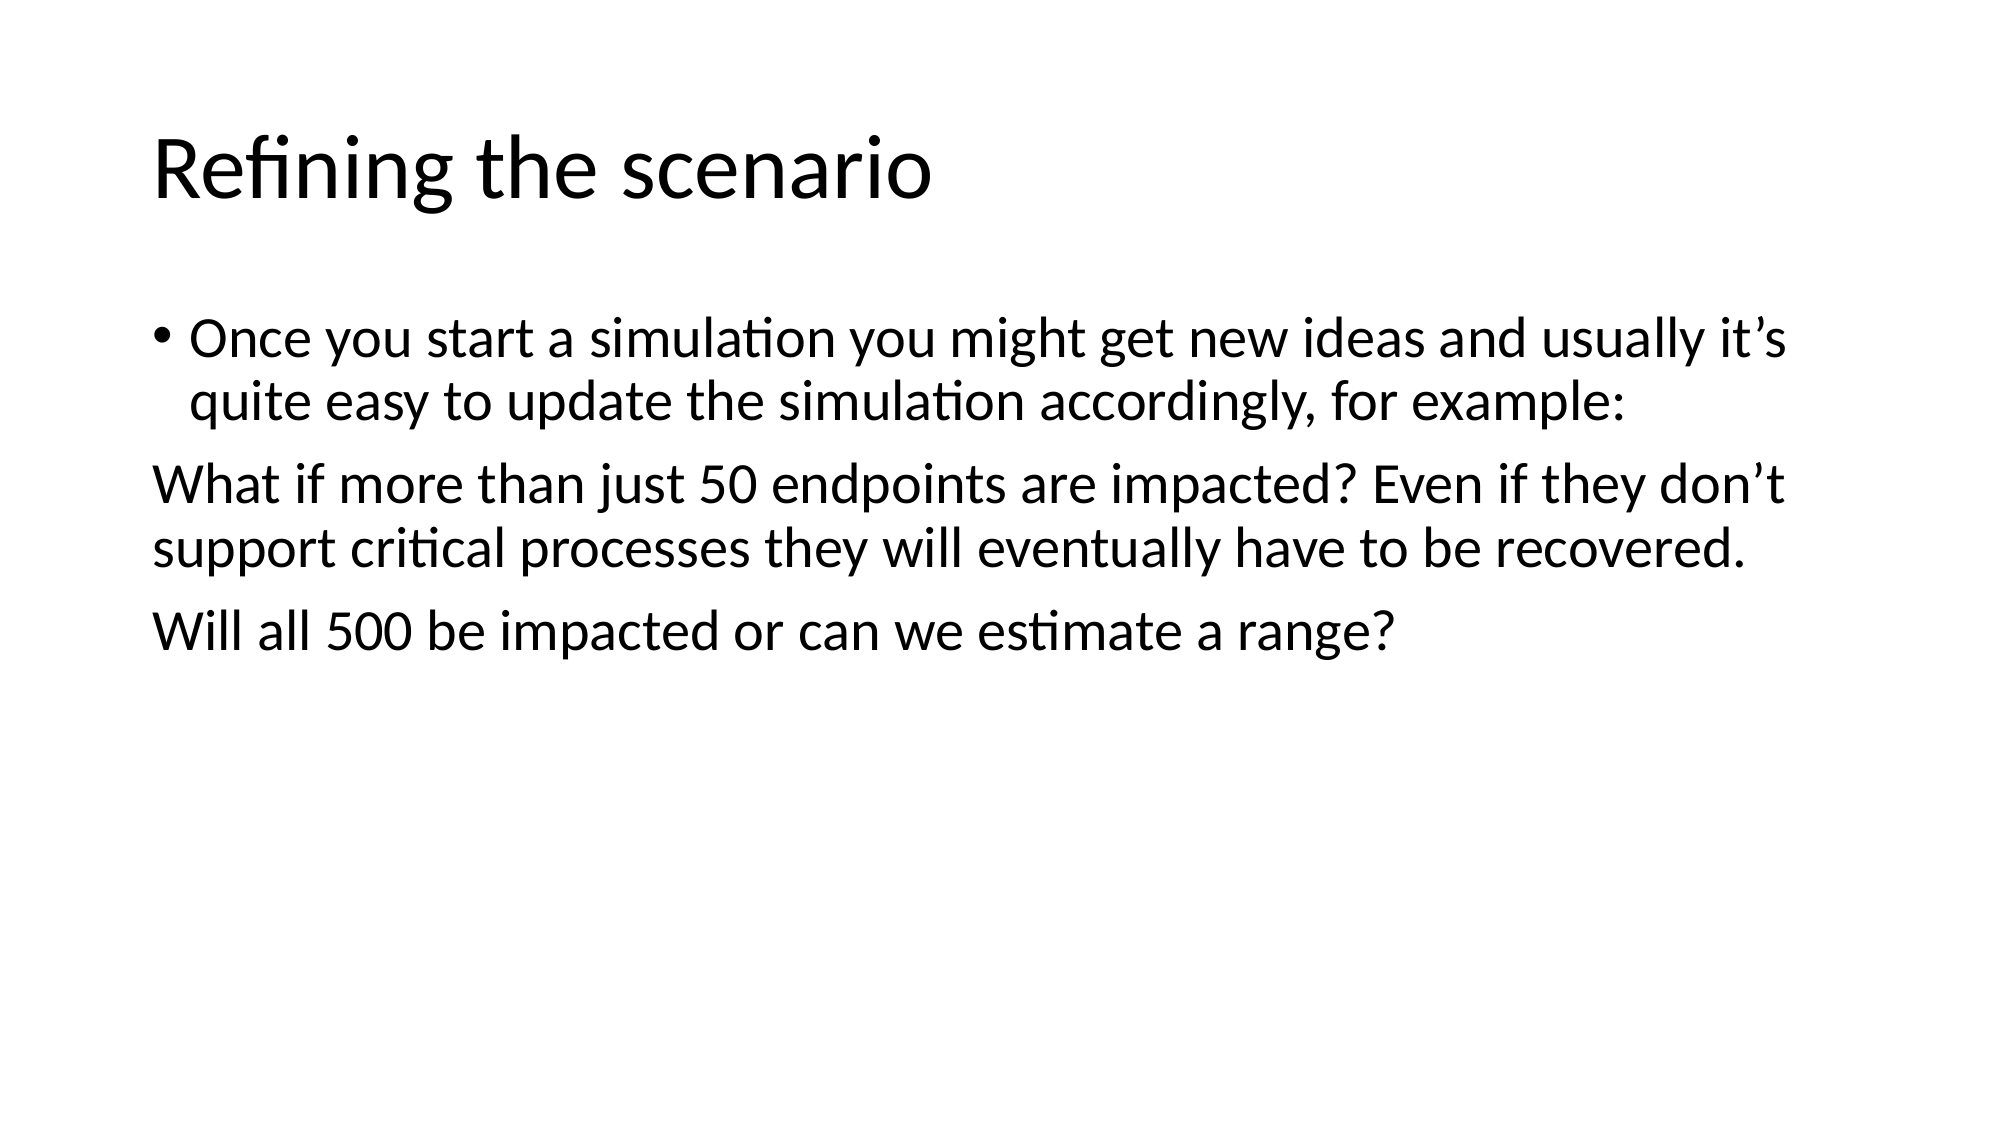

# Refining the scenario
Once you start a simulation you might get new ideas and usually it’s quite easy to update the simulation accordingly, for example:
What if more than just 50 endpoints are impacted? Even if they don’t support critical processes they will eventually have to be recovered.
Will all 500 be impacted or can we estimate a range?